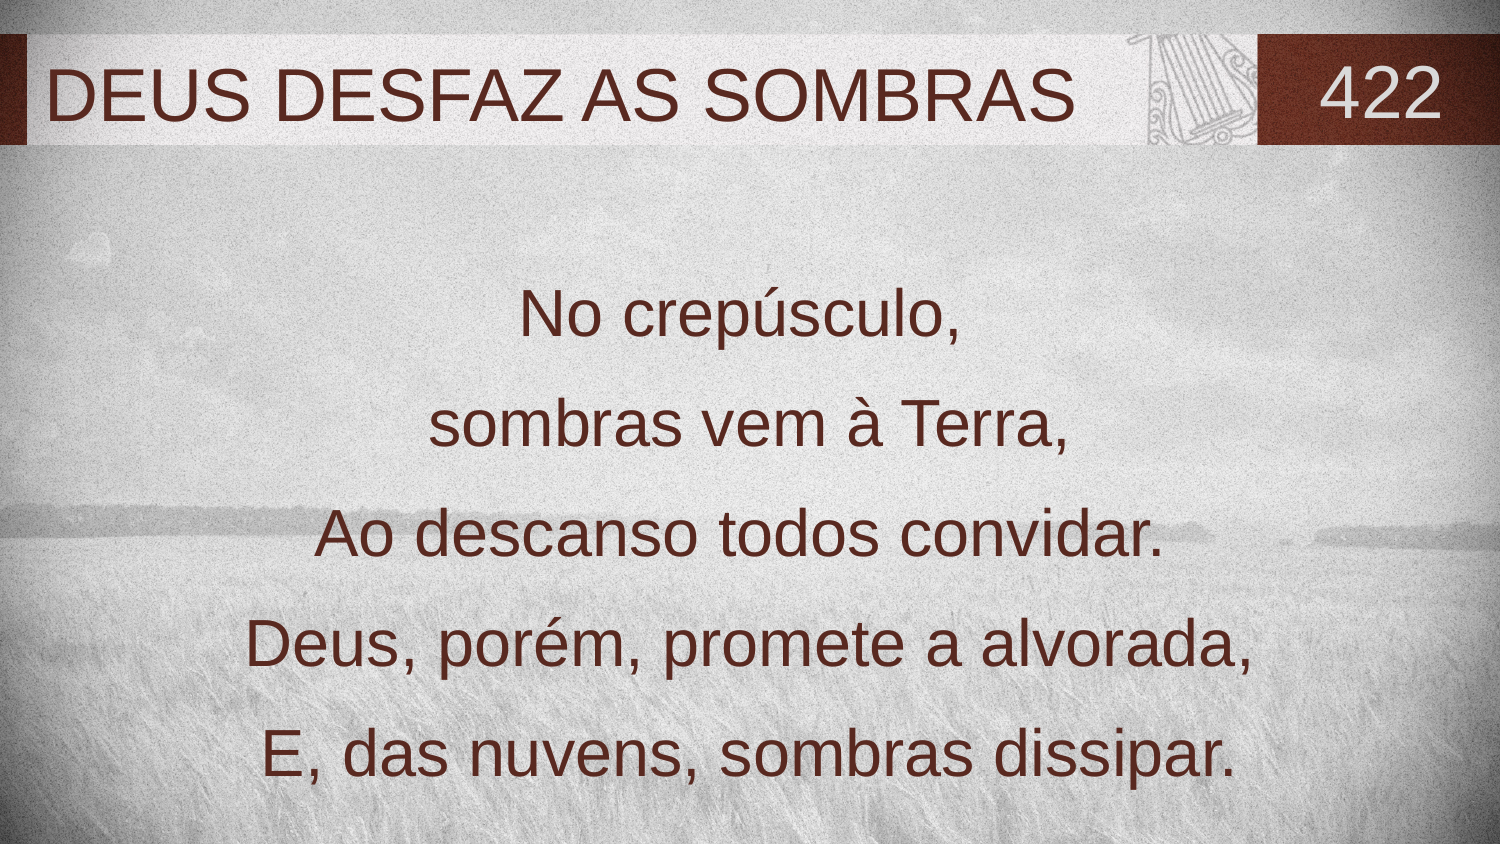

# DEUS DESFAZ AS SOMBRAS
422
No crepúsculo,
sombras vem à Terra,
Ao descanso todos convidar.
Deus, porém, promete a alvorada,
E, das nuvens, sombras dissipar.